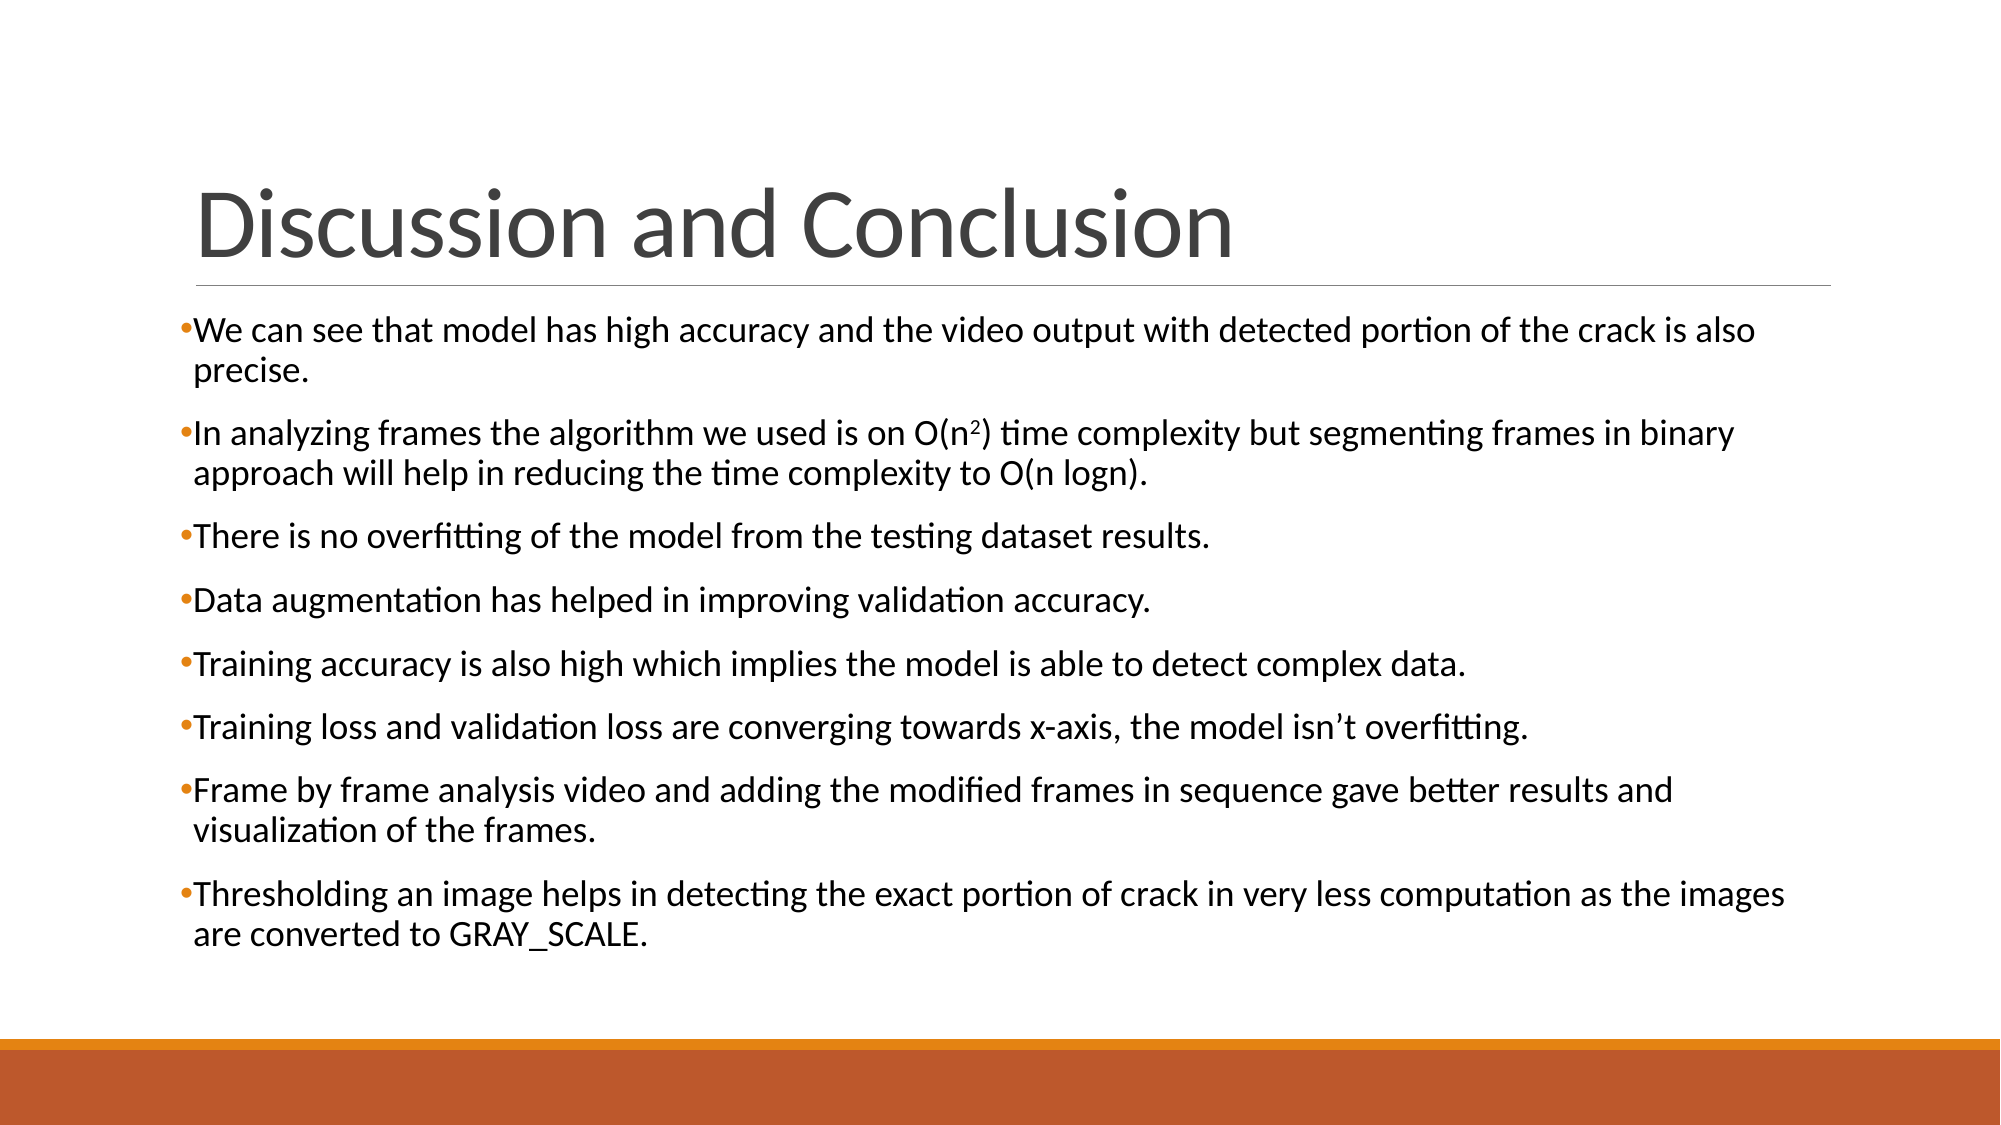

# Discussion and Conclusion
We can see that model has high accuracy and the video output with detected portion of the crack is also precise.
In analyzing frames the algorithm we used is on O(n2) time complexity but segmenting frames in binary approach will help in reducing the time complexity to O(n logn).
There is no overfitting of the model from the testing dataset results.
Data augmentation has helped in improving validation accuracy.
Training accuracy is also high which implies the model is able to detect complex data.
Training loss and validation loss are converging towards x-axis, the model isn’t overfitting.
Frame by frame analysis video and adding the modified frames in sequence gave better results and visualization of the frames.
Thresholding an image helps in detecting the exact portion of crack in very less computation as the images are converted to GRAY_SCALE.